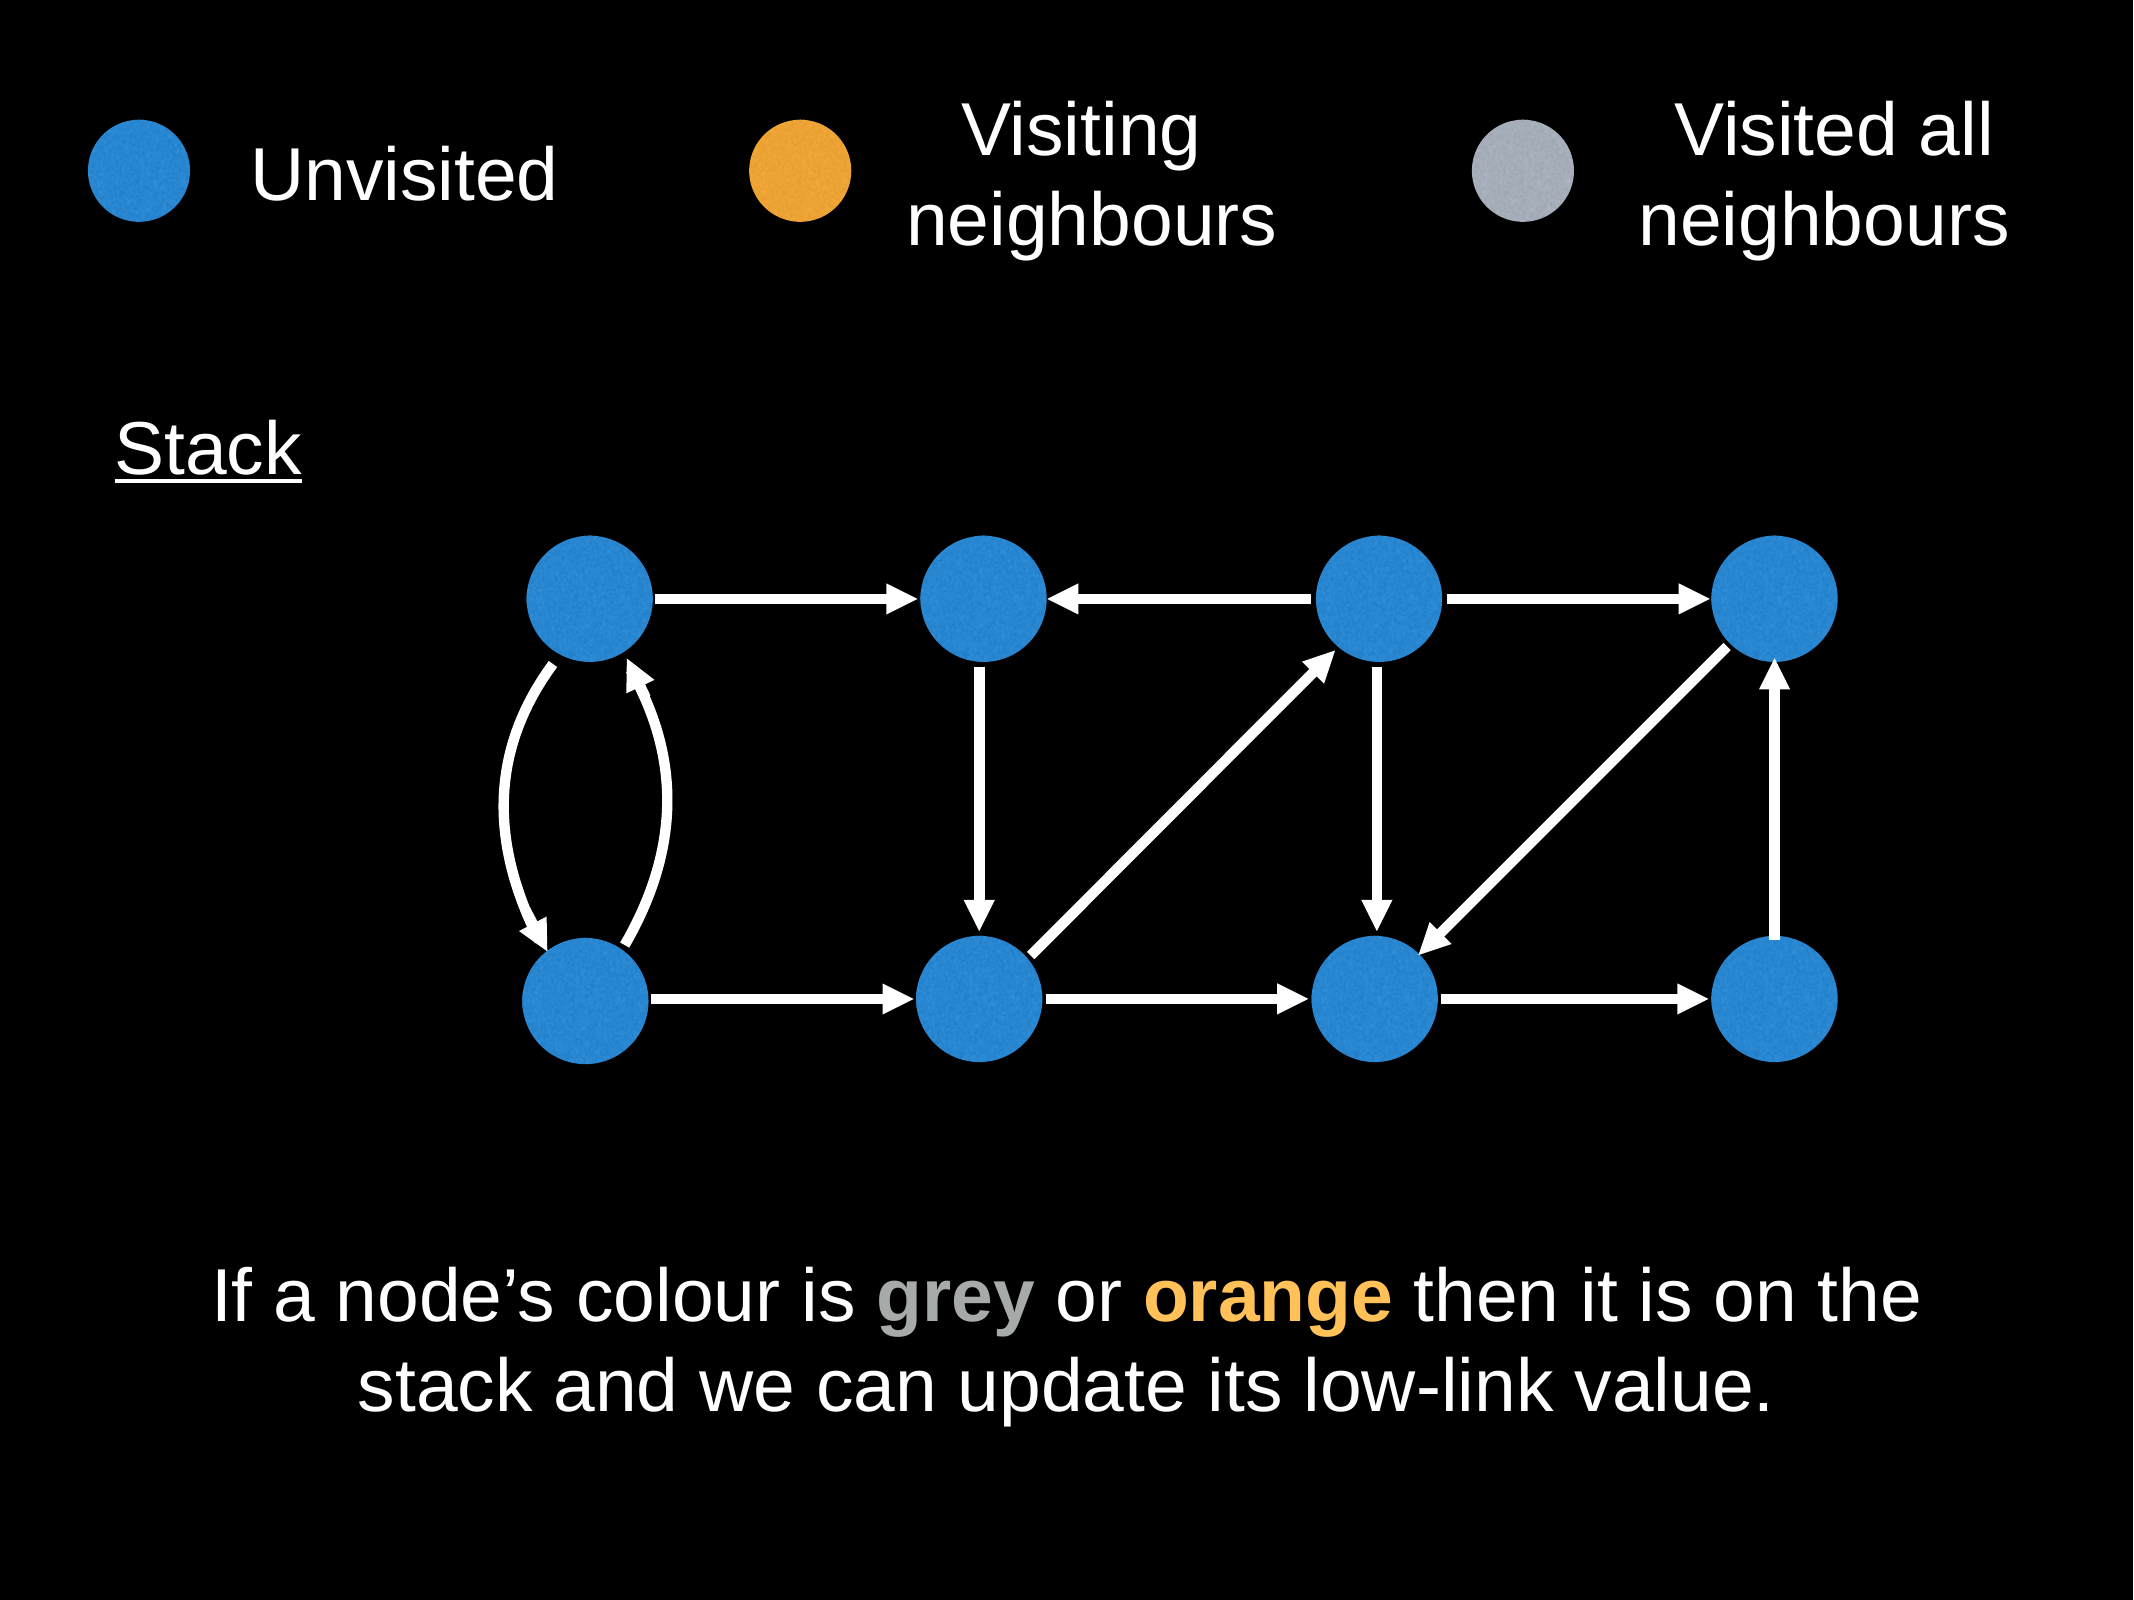

Visiting
 neighbours
Visited all
neighbours
Unvisited

Stack

If a node’s colour is grey or orange then it is on the stack and we can update its low-link value.